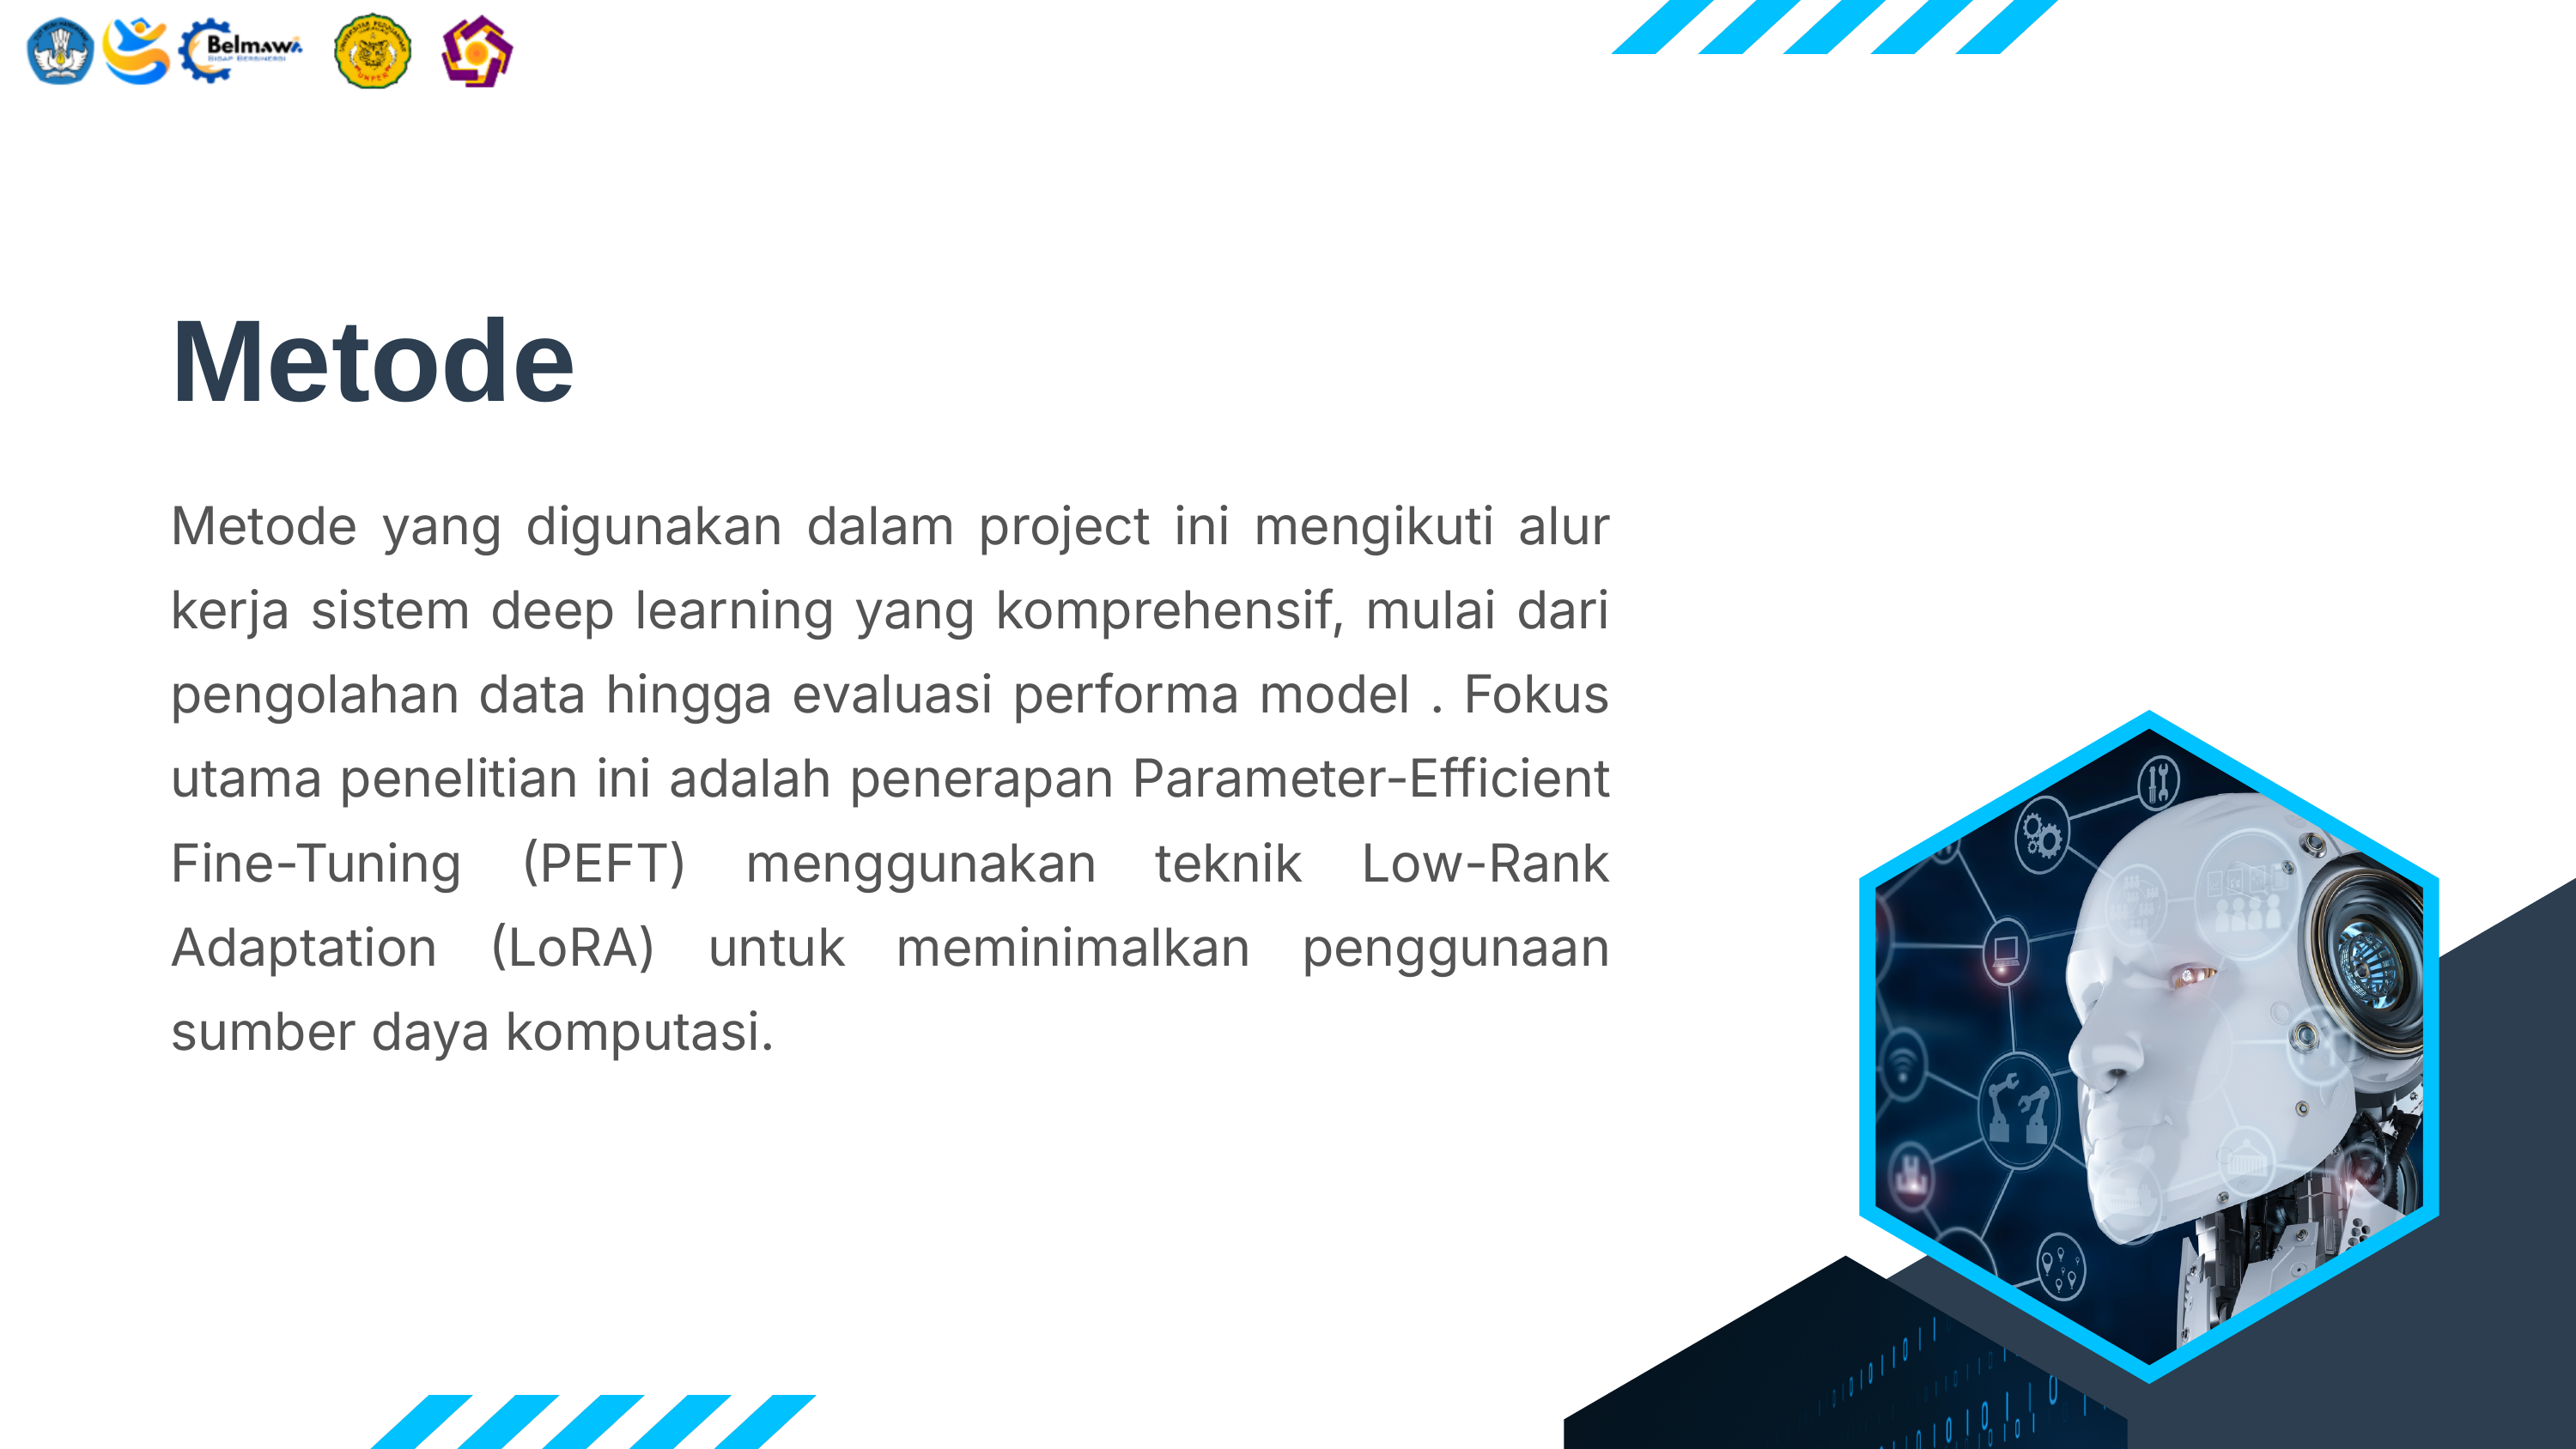

Metode
Metode yang digunakan dalam project ini mengikuti alur kerja sistem deep learning yang komprehensif, mulai dari pengolahan data hingga evaluasi performa model . Fokus utama penelitian ini adalah penerapan Parameter-Efficient Fine-Tuning (PEFT) menggunakan teknik Low-Rank Adaptation (LoRA) untuk meminimalkan penggunaan sumber daya komputasi.